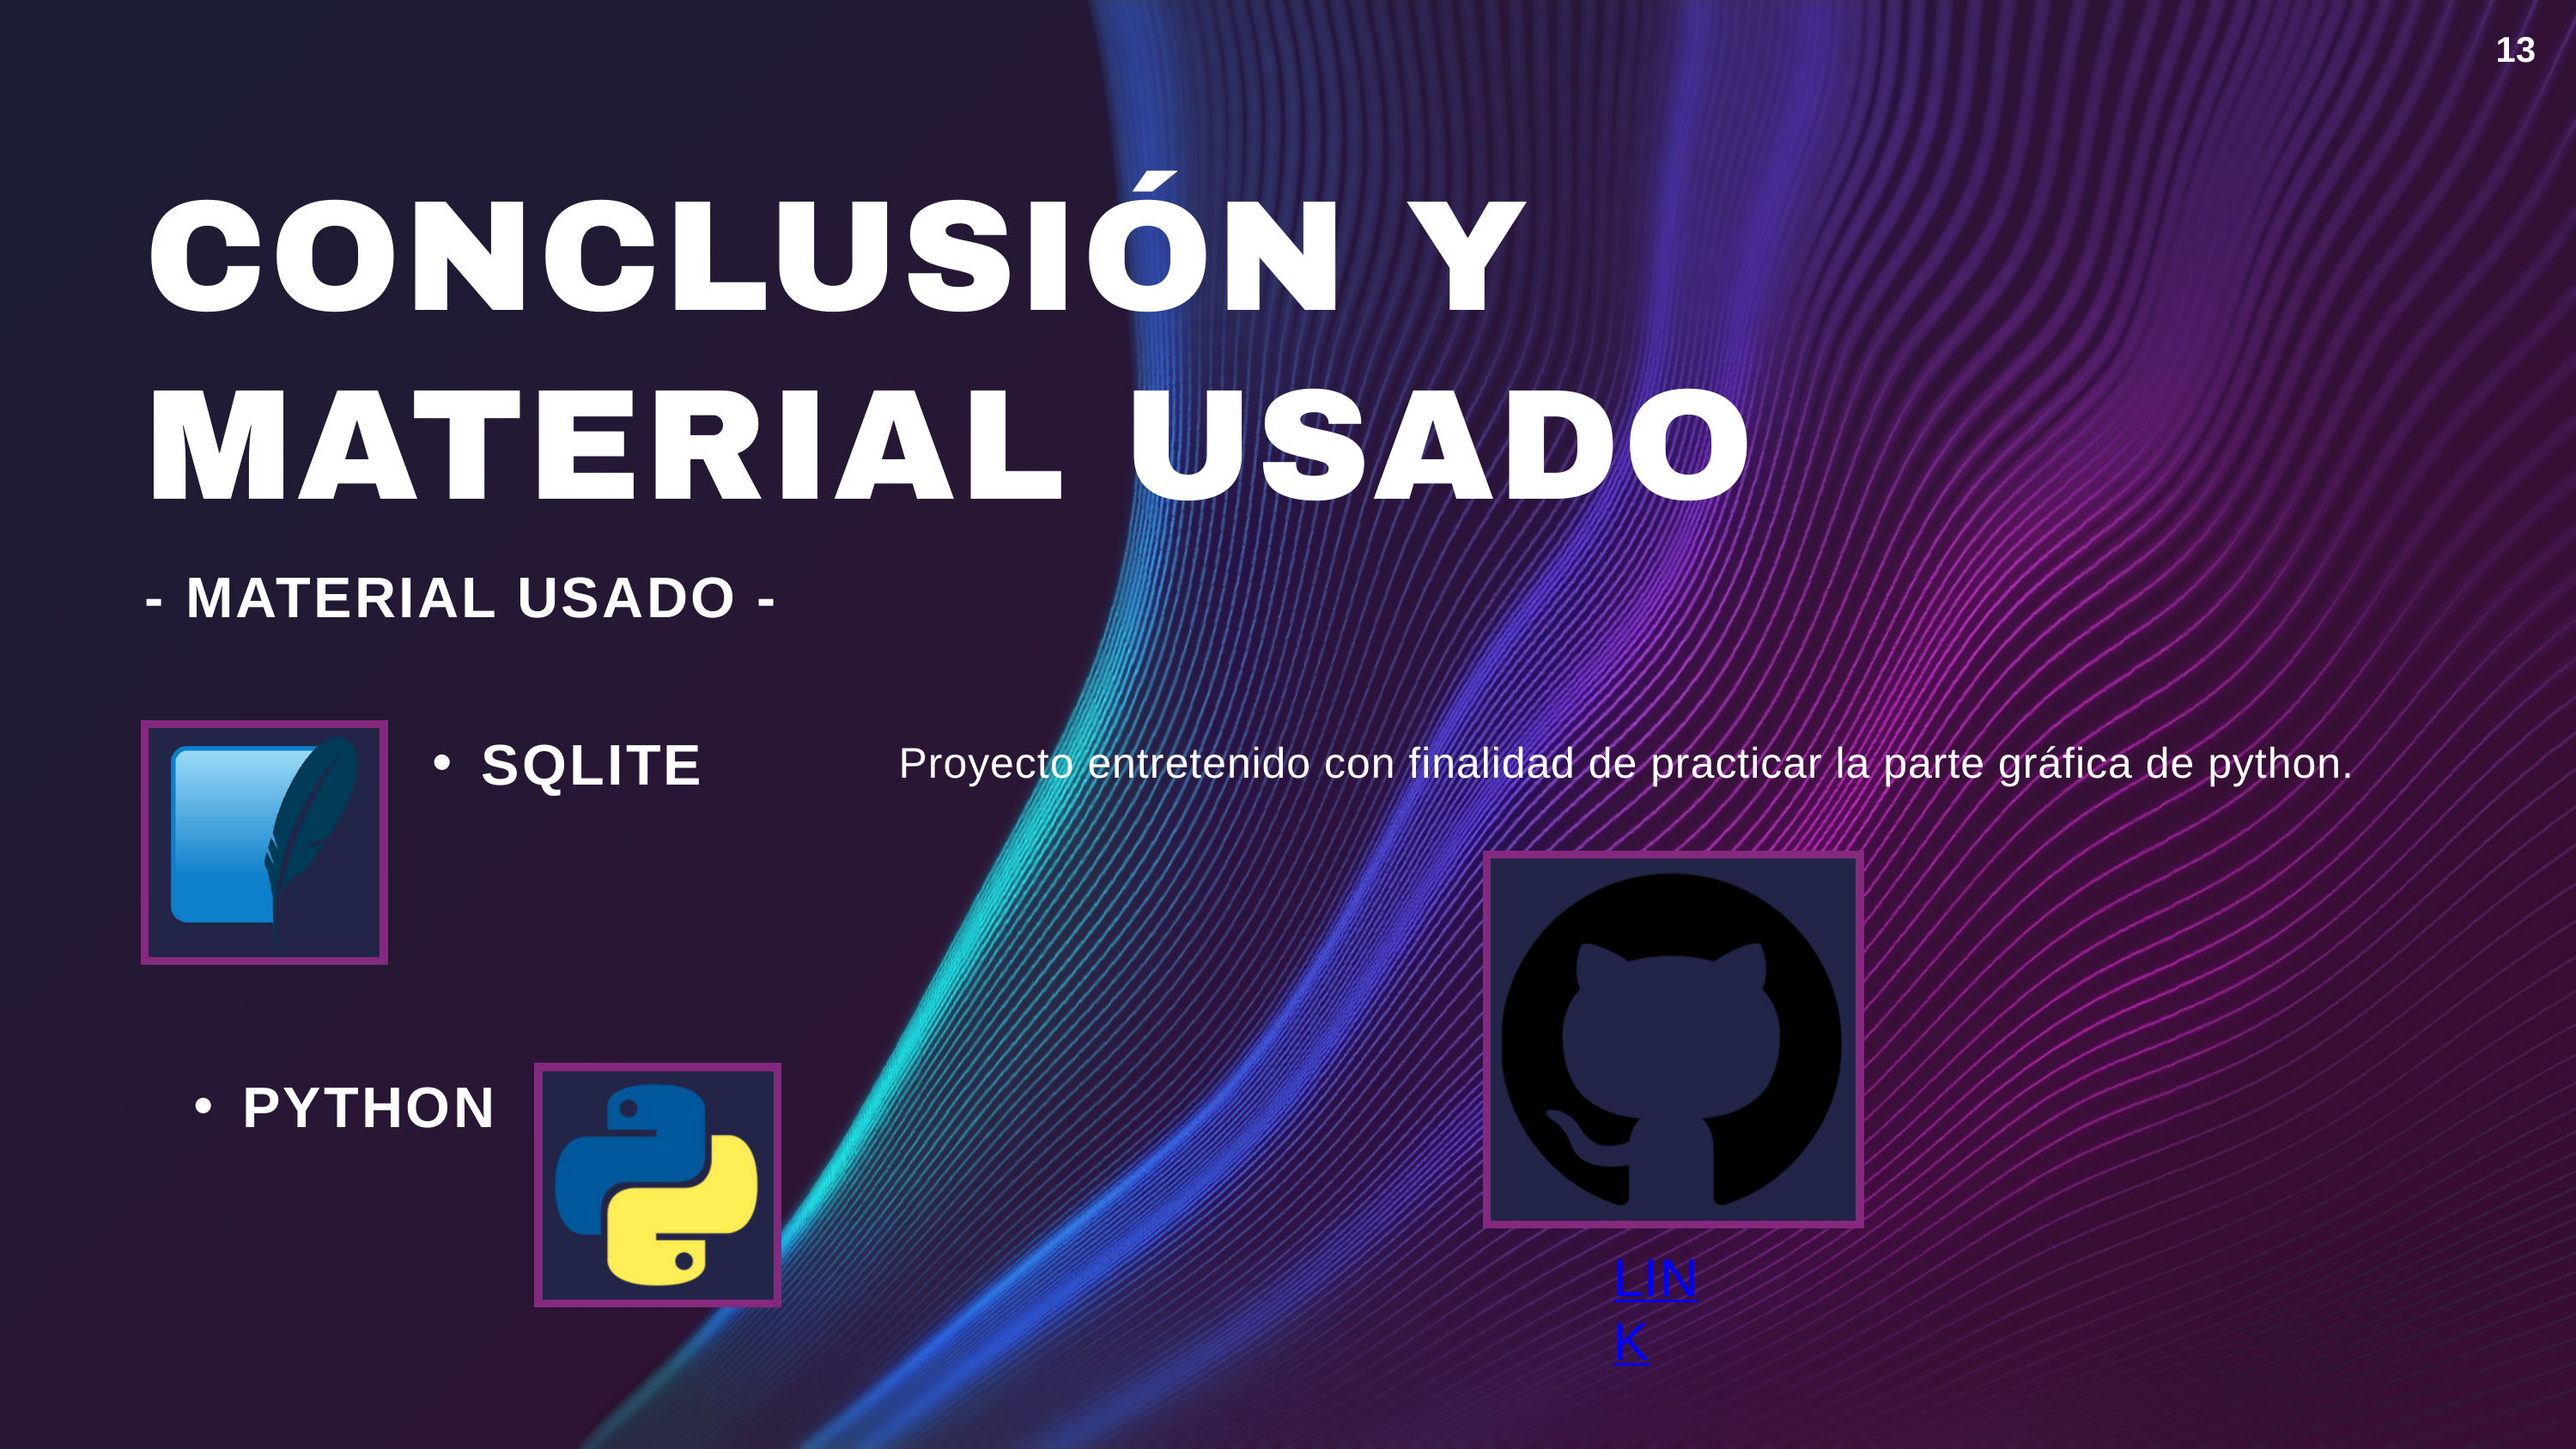

13
CONCLUSIÓN Y MATERIAL USADO
- MATERIAL USADO -
SQLITE

Proyecto entretenido con finalidad de practicar la parte gráfica de python.

PYTHON

LINK